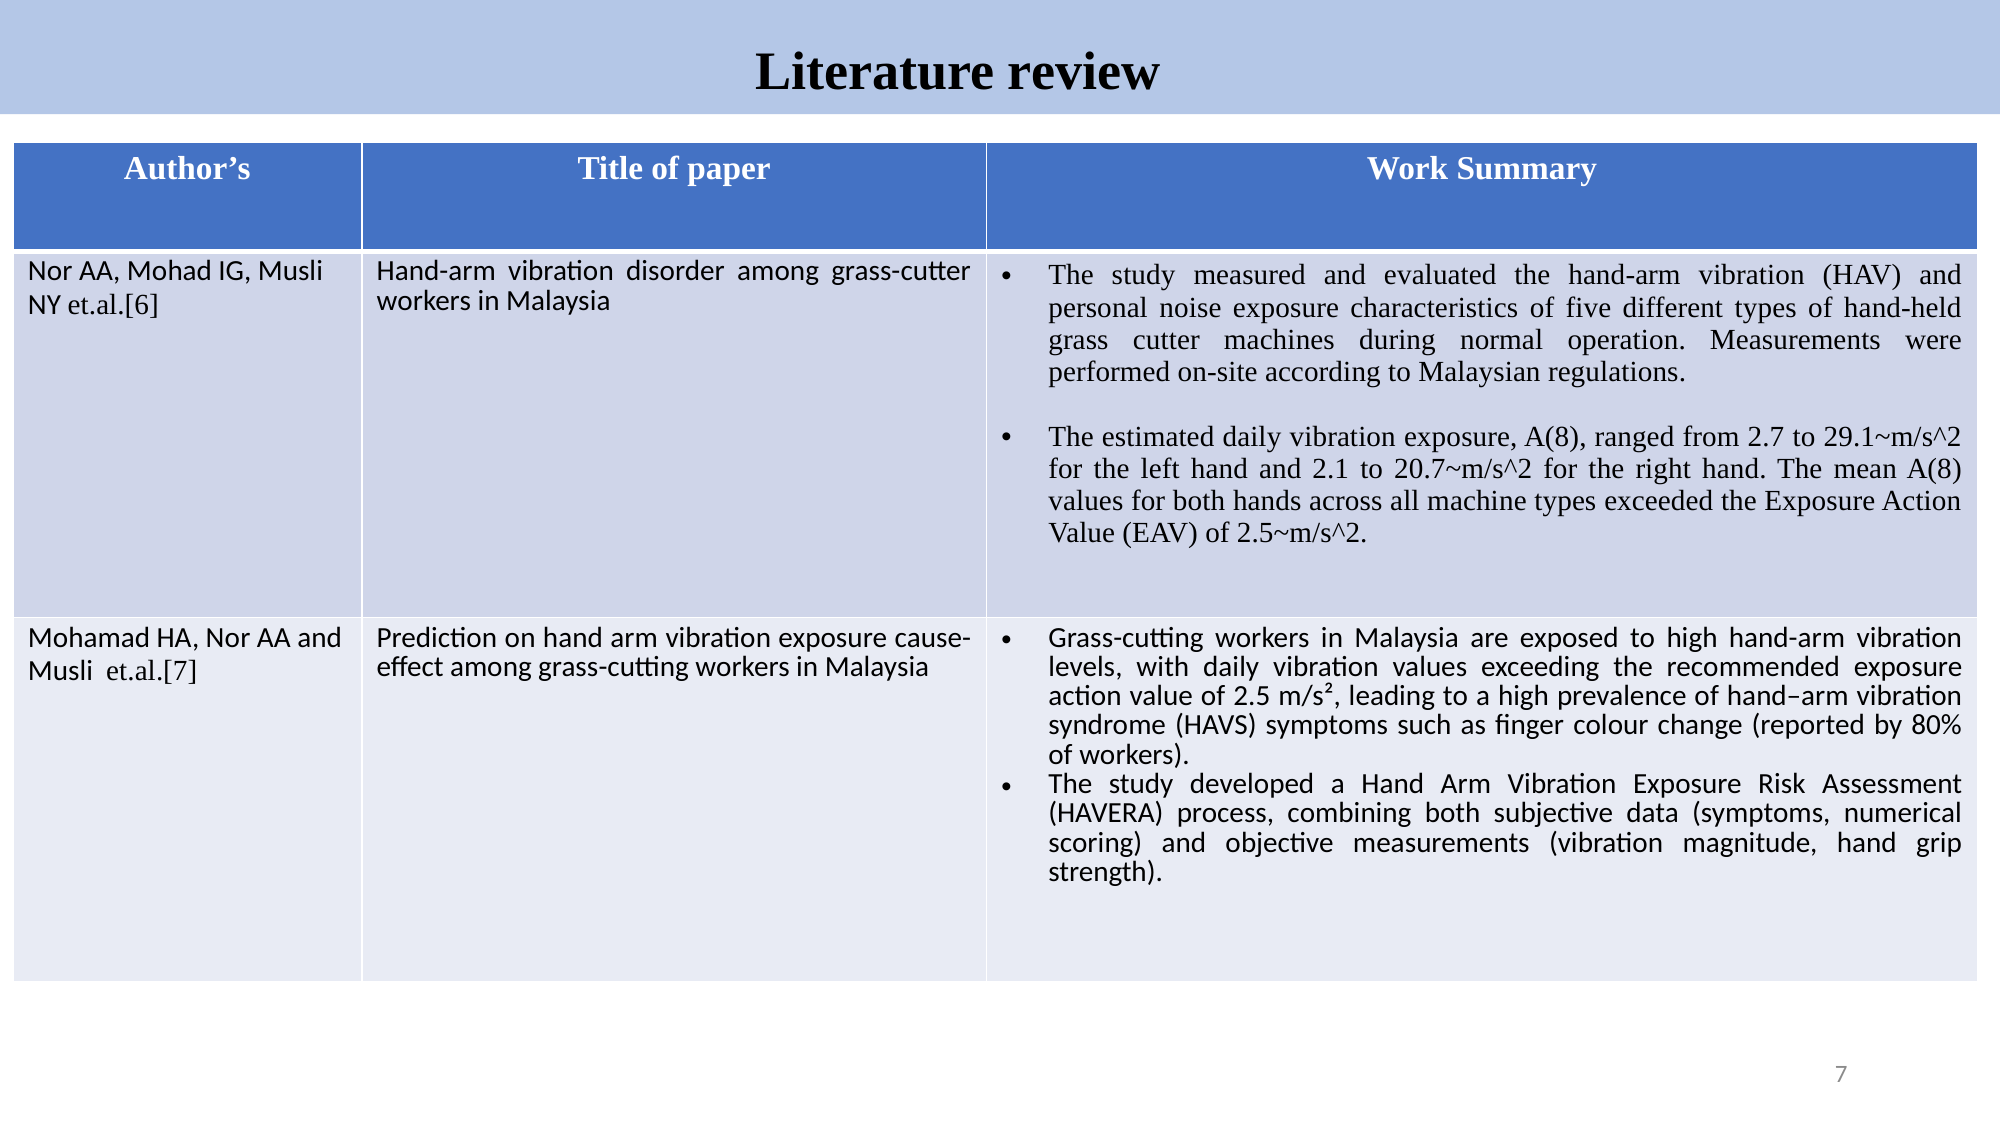

Literature review

| Author’s | Title of paper | Work Summary |
| --- | --- | --- |
| Nor AA, Mohad IG, Musli NY et.al.[6] | Hand-arm vibration disorder among grass-cutter workers in Malaysia | The study measured and evaluated the hand-arm vibration (HAV) and personal noise exposure characteristics of five different types of hand-held grass cutter machines during normal operation. Measurements were performed on-site according to Malaysian regulations. The estimated daily vibration exposure, A(8), ranged from 2.7 to 29.1~m/s^2 for the left hand and 2.1 to 20.7~m/s^2 for the right hand. The mean A(8) values for both hands across all machine types exceeded the Exposure Action Value (EAV) of 2.5~m/s^2. |
| Mohamad HA, Nor AA and Musli et.al.[7] | Prediction on hand arm vibration exposure cause-effect among grass-cutting workers in Malaysia | Grass-cutting workers in Malaysia are exposed to high hand-arm vibration levels, with daily vibration values exceeding the recommended exposure action value of 2.5 m/s², leading to a high prevalence of hand–arm vibration syndrome (HAVS) symptoms such as finger colour change (reported by 80% of workers). The study developed a Hand Arm Vibration Exposure Risk Assessment (HAVERA) process, combining both subjective data (symptoms, numerical scoring) and objective measurements (vibration magnitude, hand grip strength). |
7